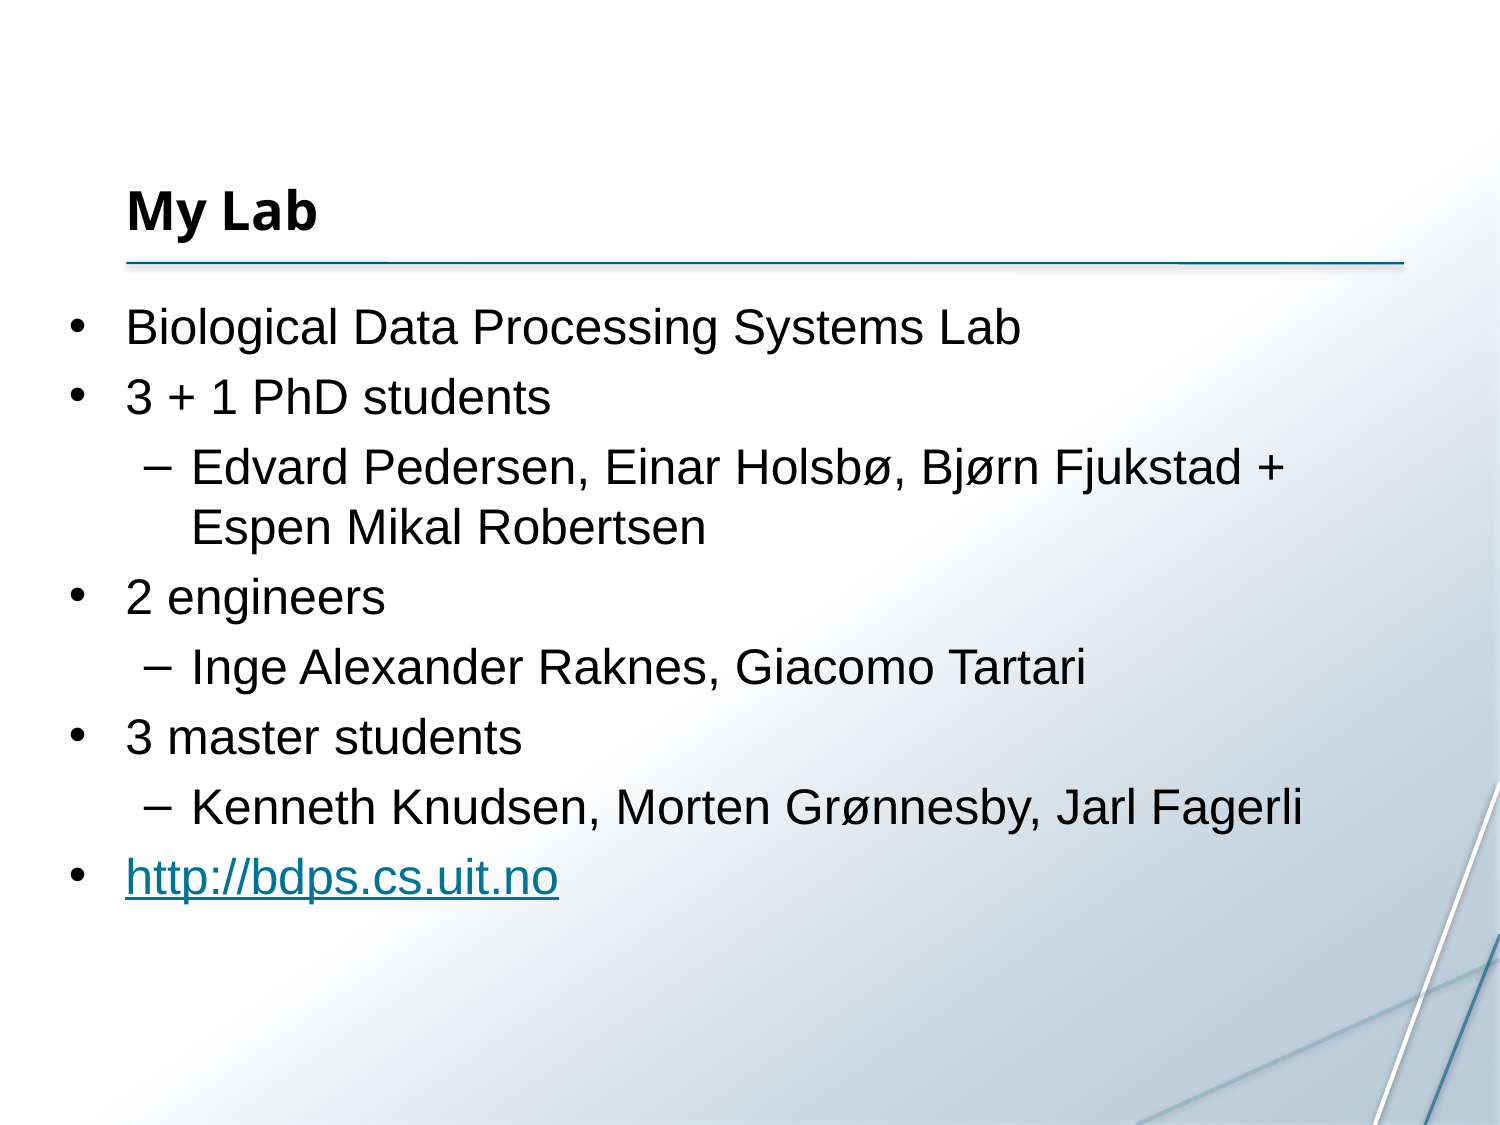

# My Lab
Biological Data Processing Systems Lab
3 + 1 PhD students
Edvard Pedersen, Einar Holsbø, Bjørn Fjukstad + Espen Mikal Robertsen
2 engineers
Inge Alexander Raknes, Giacomo Tartari
3 master students
Kenneth Knudsen, Morten Grønnesby, Jarl Fagerli
http://bdps.cs.uit.no